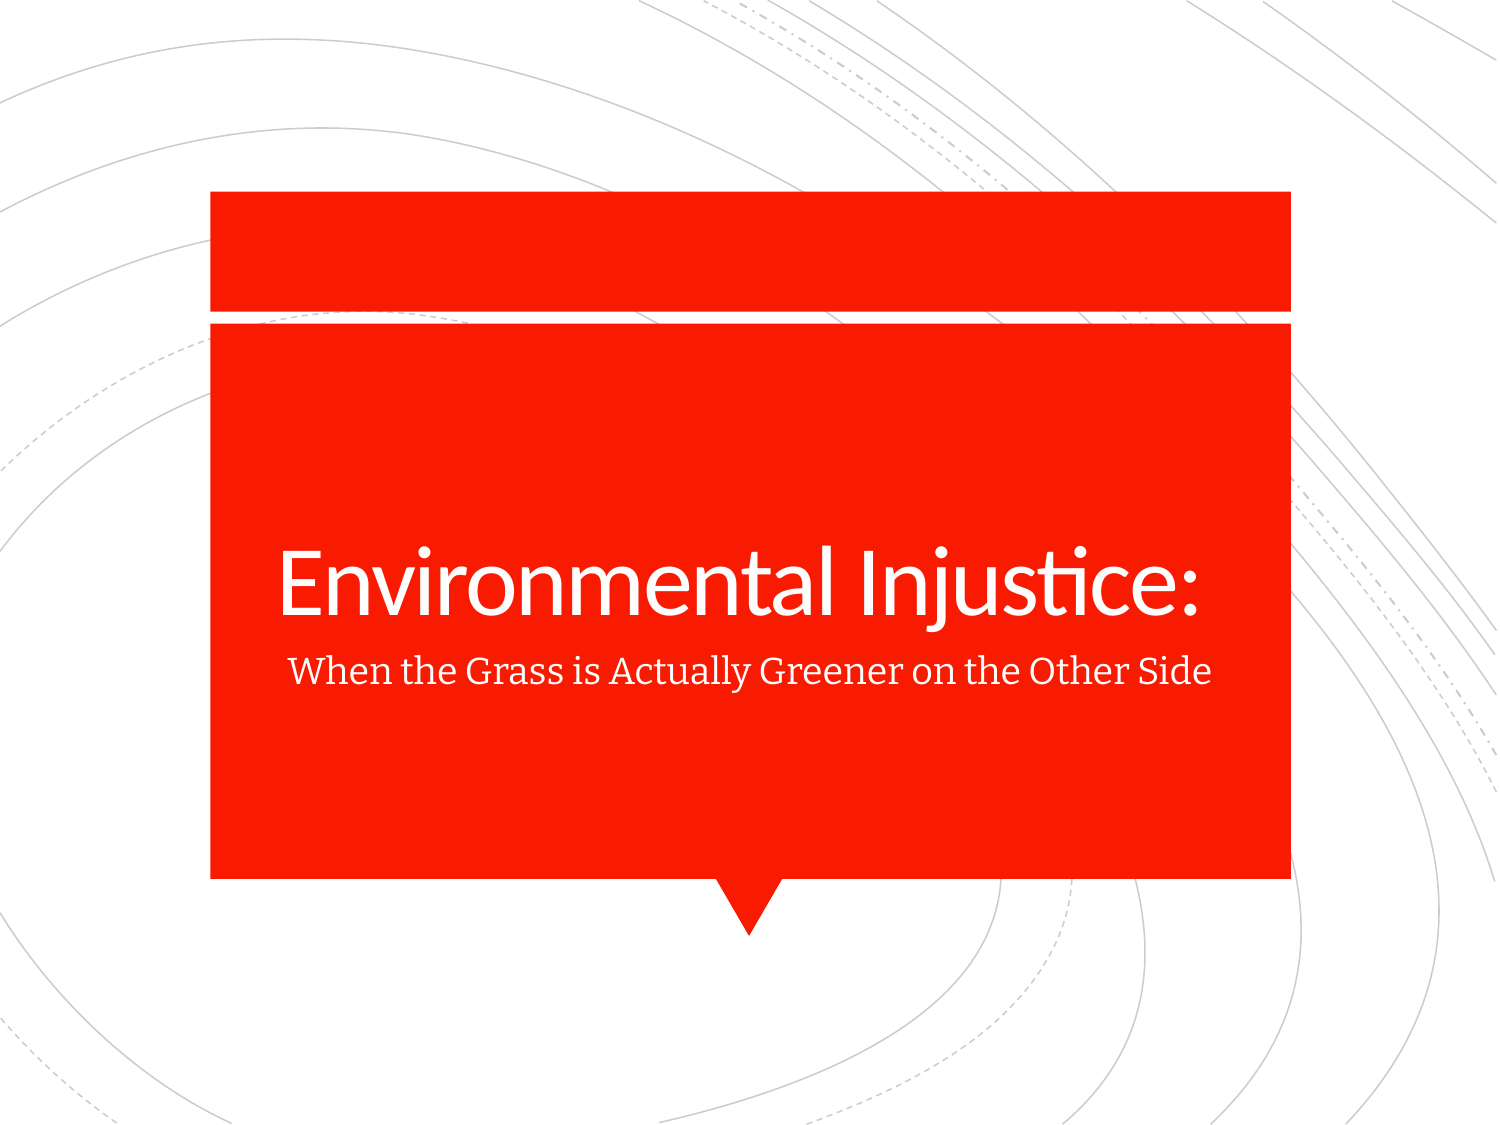

# Environmental Injustice:
When the Grass is Actually Greener on the Other Side